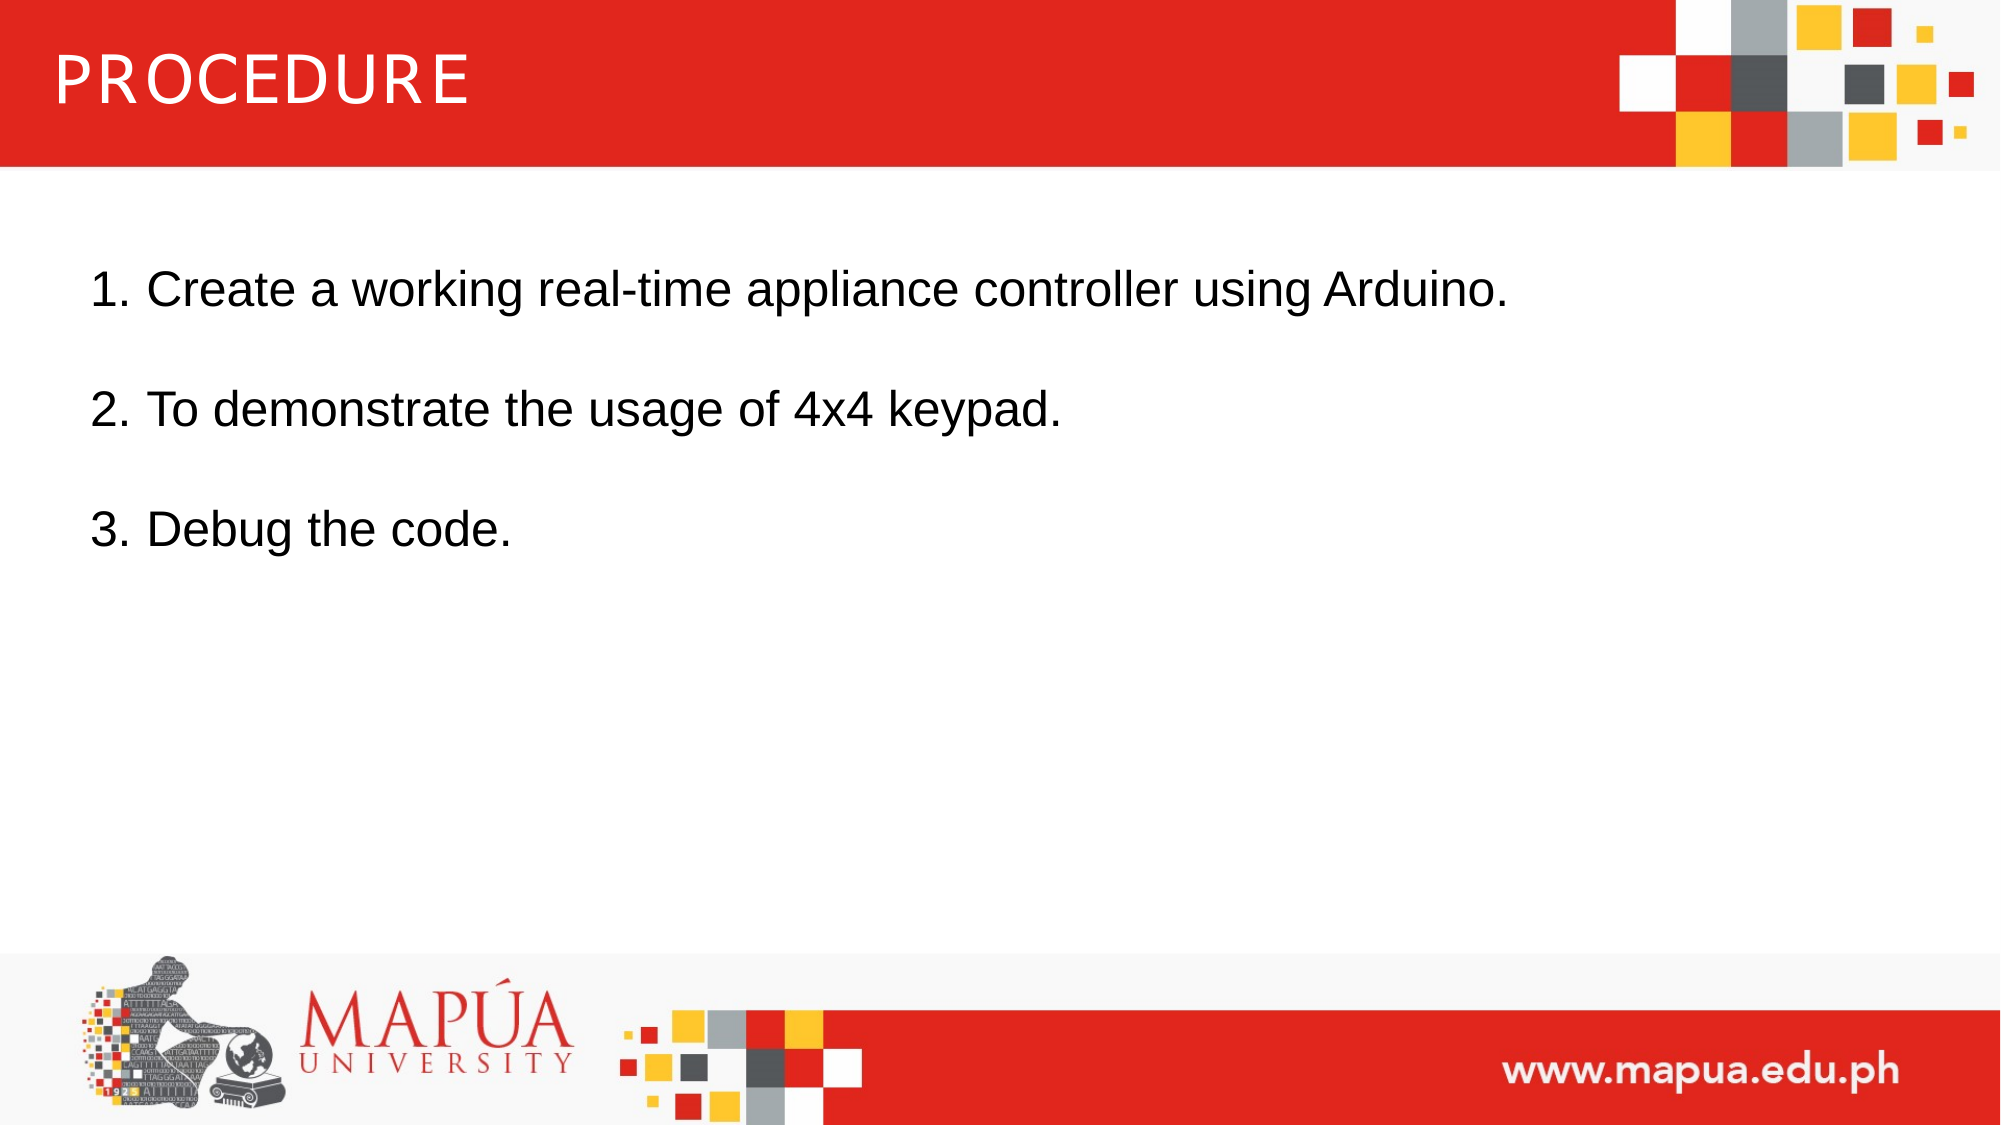

# PROCEDURE

Create a working real-time appliance controller using Arduino.

To demonstrate the usage of 4x4 keypad.

Debug the code.